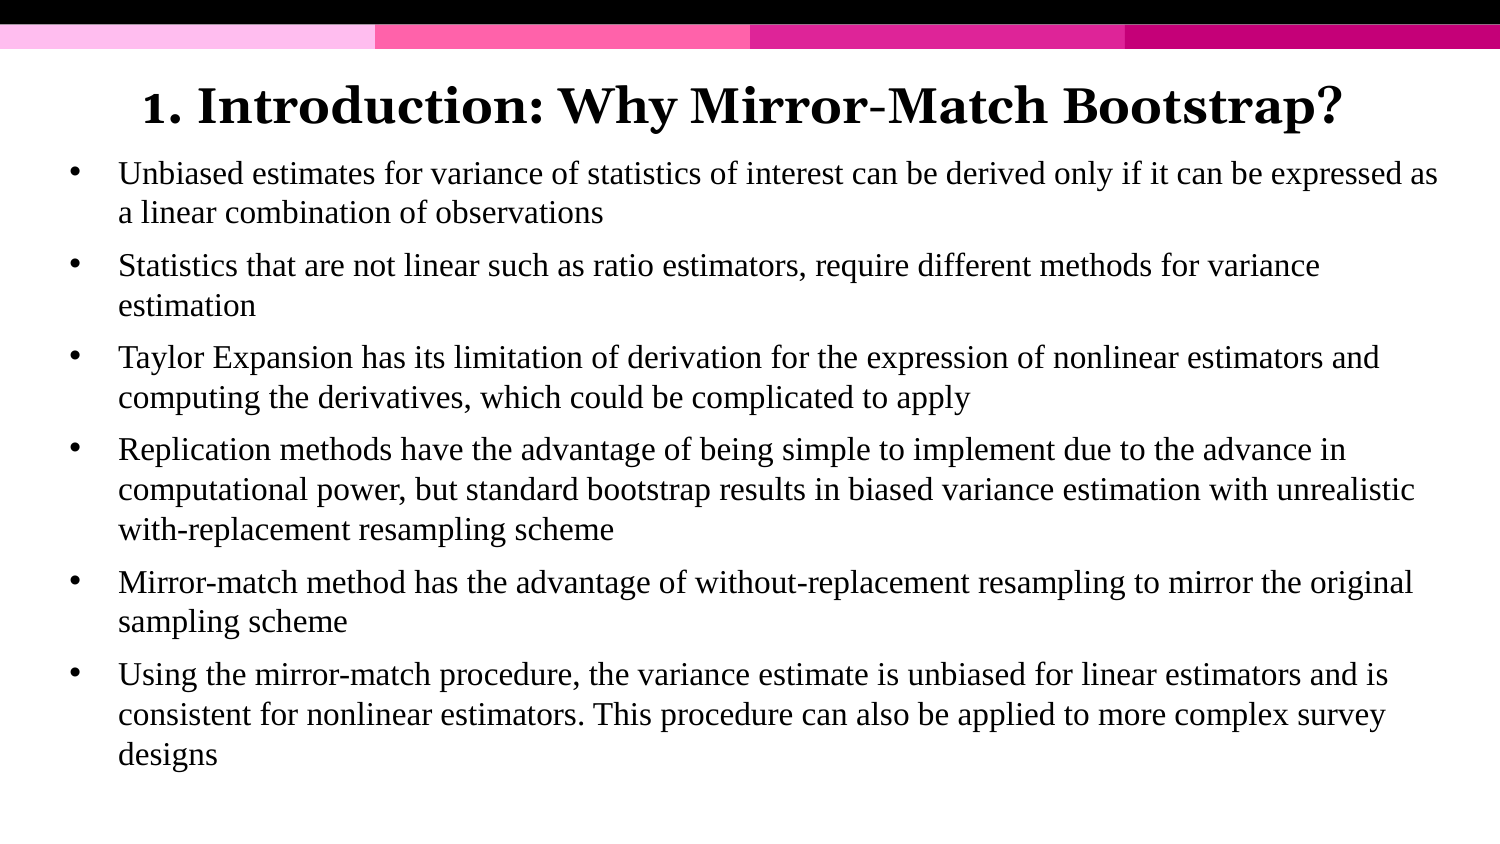

# 1. Introduction: Why Mirror-Match Bootstrap?
Unbiased estimates for variance of statistics of interest can be derived only if it can be expressed as a linear combination of observations
Statistics that are not linear such as ratio estimators, require different methods for variance estimation
Taylor Expansion has its limitation of derivation for the expression of nonlinear estimators and computing the derivatives, which could be complicated to apply
Replication methods have the advantage of being simple to implement due to the advance in computational power, but standard bootstrap results in biased variance estimation with unrealistic with-replacement resampling scheme
Mirror-match method has the advantage of without-replacement resampling to mirror the original sampling scheme
Using the mirror-match procedure, the variance estimate is unbiased for linear estimators and is consistent for nonlinear estimators. This procedure can also be applied to more complex survey designs